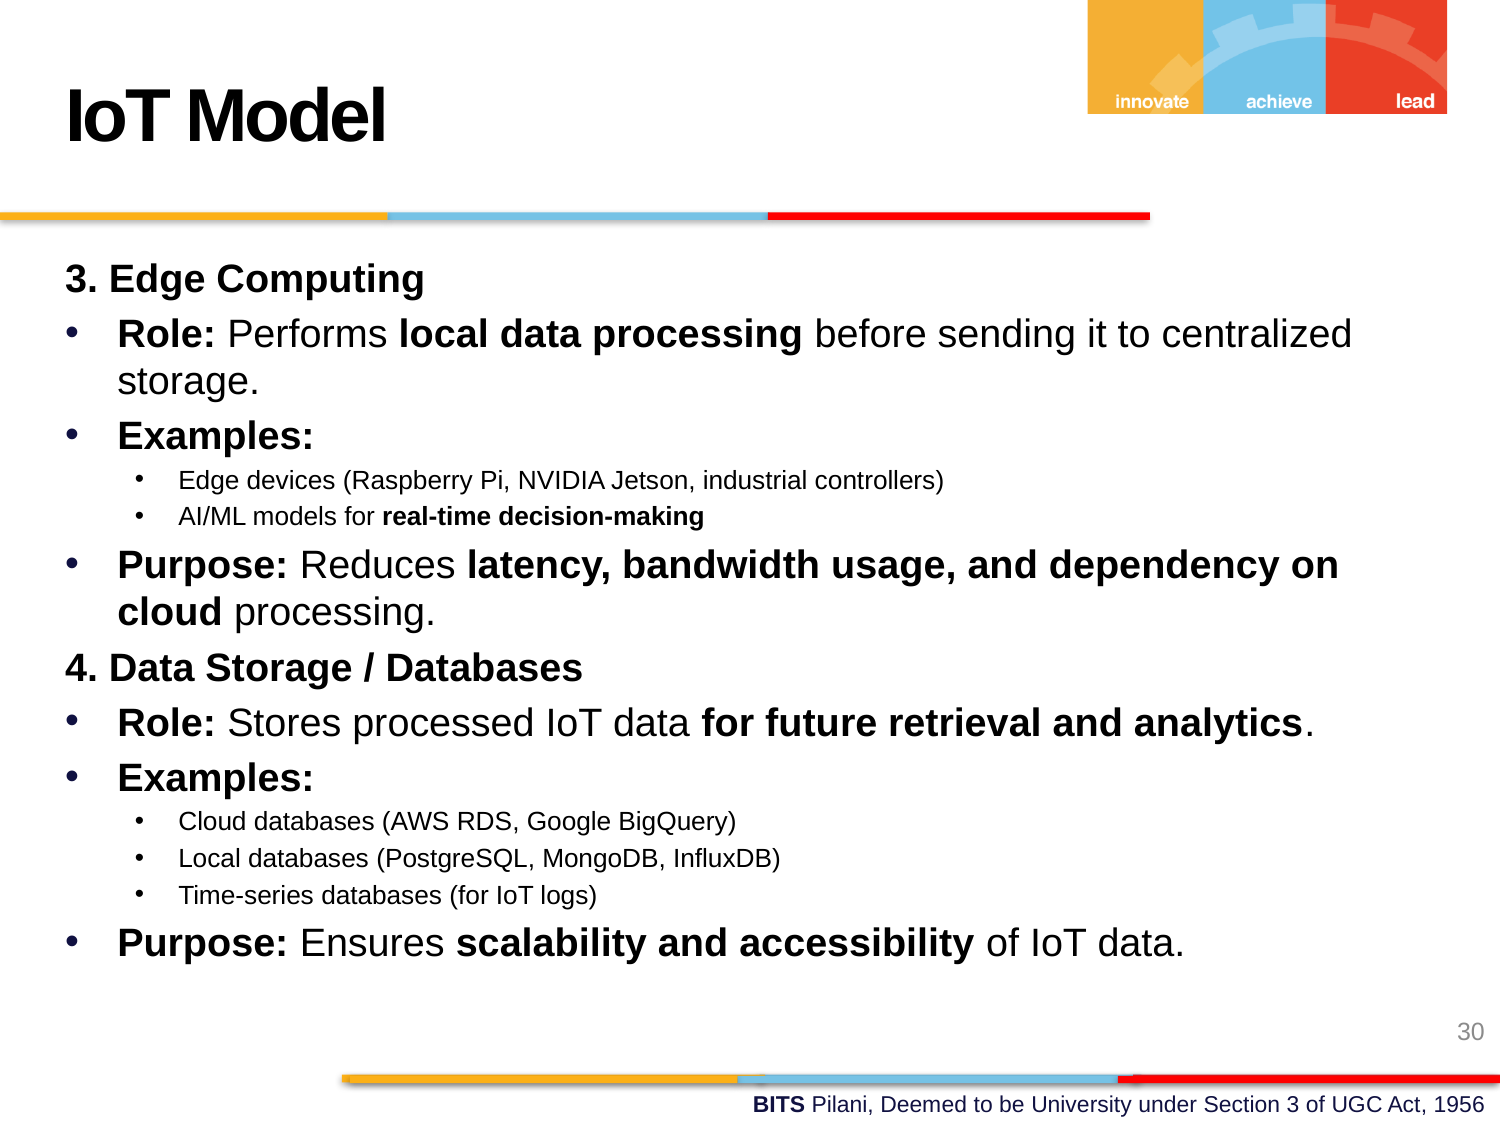

IoT Model
3. Edge Computing
Role: Performs local data processing before sending it to centralized storage.
Examples:
Edge devices (Raspberry Pi, NVIDIA Jetson, industrial controllers)
AI/ML models for real-time decision-making
Purpose: Reduces latency, bandwidth usage, and dependency on cloud processing.
4. Data Storage / Databases
Role: Stores processed IoT data for future retrieval and analytics.
Examples:
Cloud databases (AWS RDS, Google BigQuery)
Local databases (PostgreSQL, MongoDB, InfluxDB)
Time-series databases (for IoT logs)
Purpose: Ensures scalability and accessibility of IoT data.

30